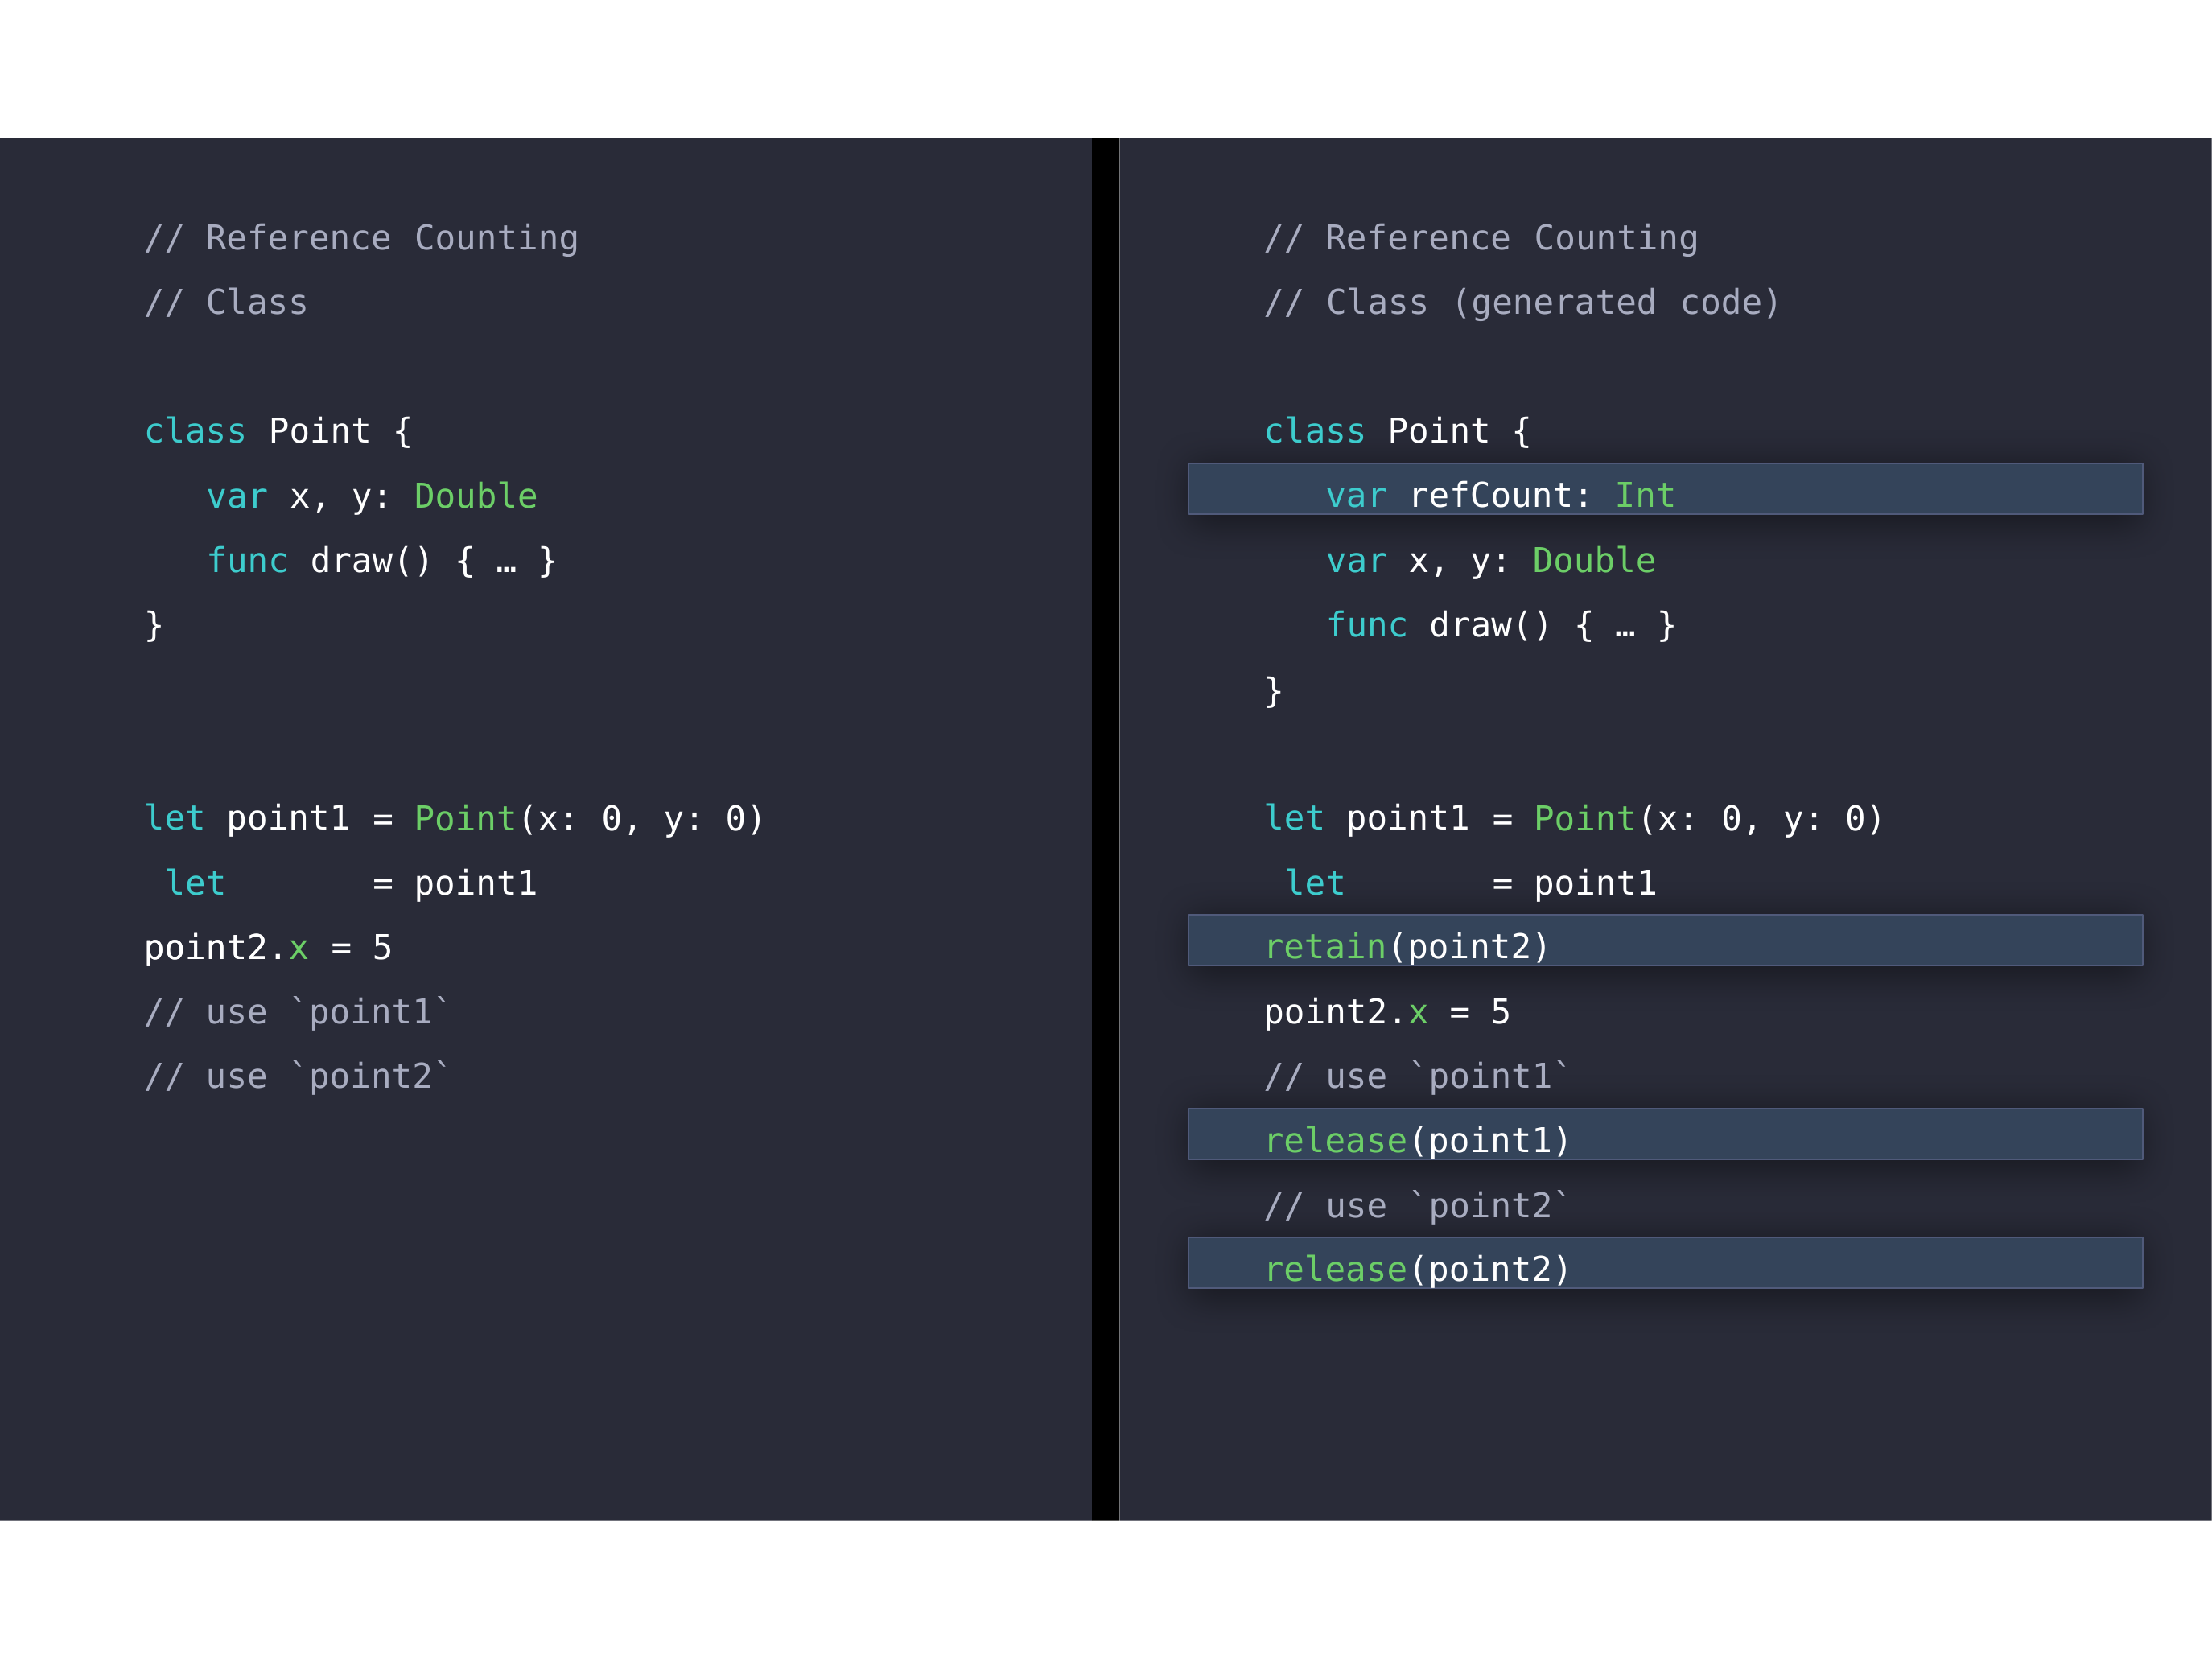

// Reference
// Class
Counting
// Reference
//
Counting
Class
(generated
code)
class
var
Point {
class Point {

var refCount: Int
x, y:
Double
var x, y: Double  func draw() { … }
func
draw() { … }
}
}
let point1  let point2
let point1  let point2
= Point(x:
= point1
= Point(x:
= point1
= 5
0, y: 0)
0, y: 0)

retain(point2)
point2.x
// use `point1`
// use `point2`
point2.x = 5
// use `point1`

release(point1)
// use `point2`

release(point2)